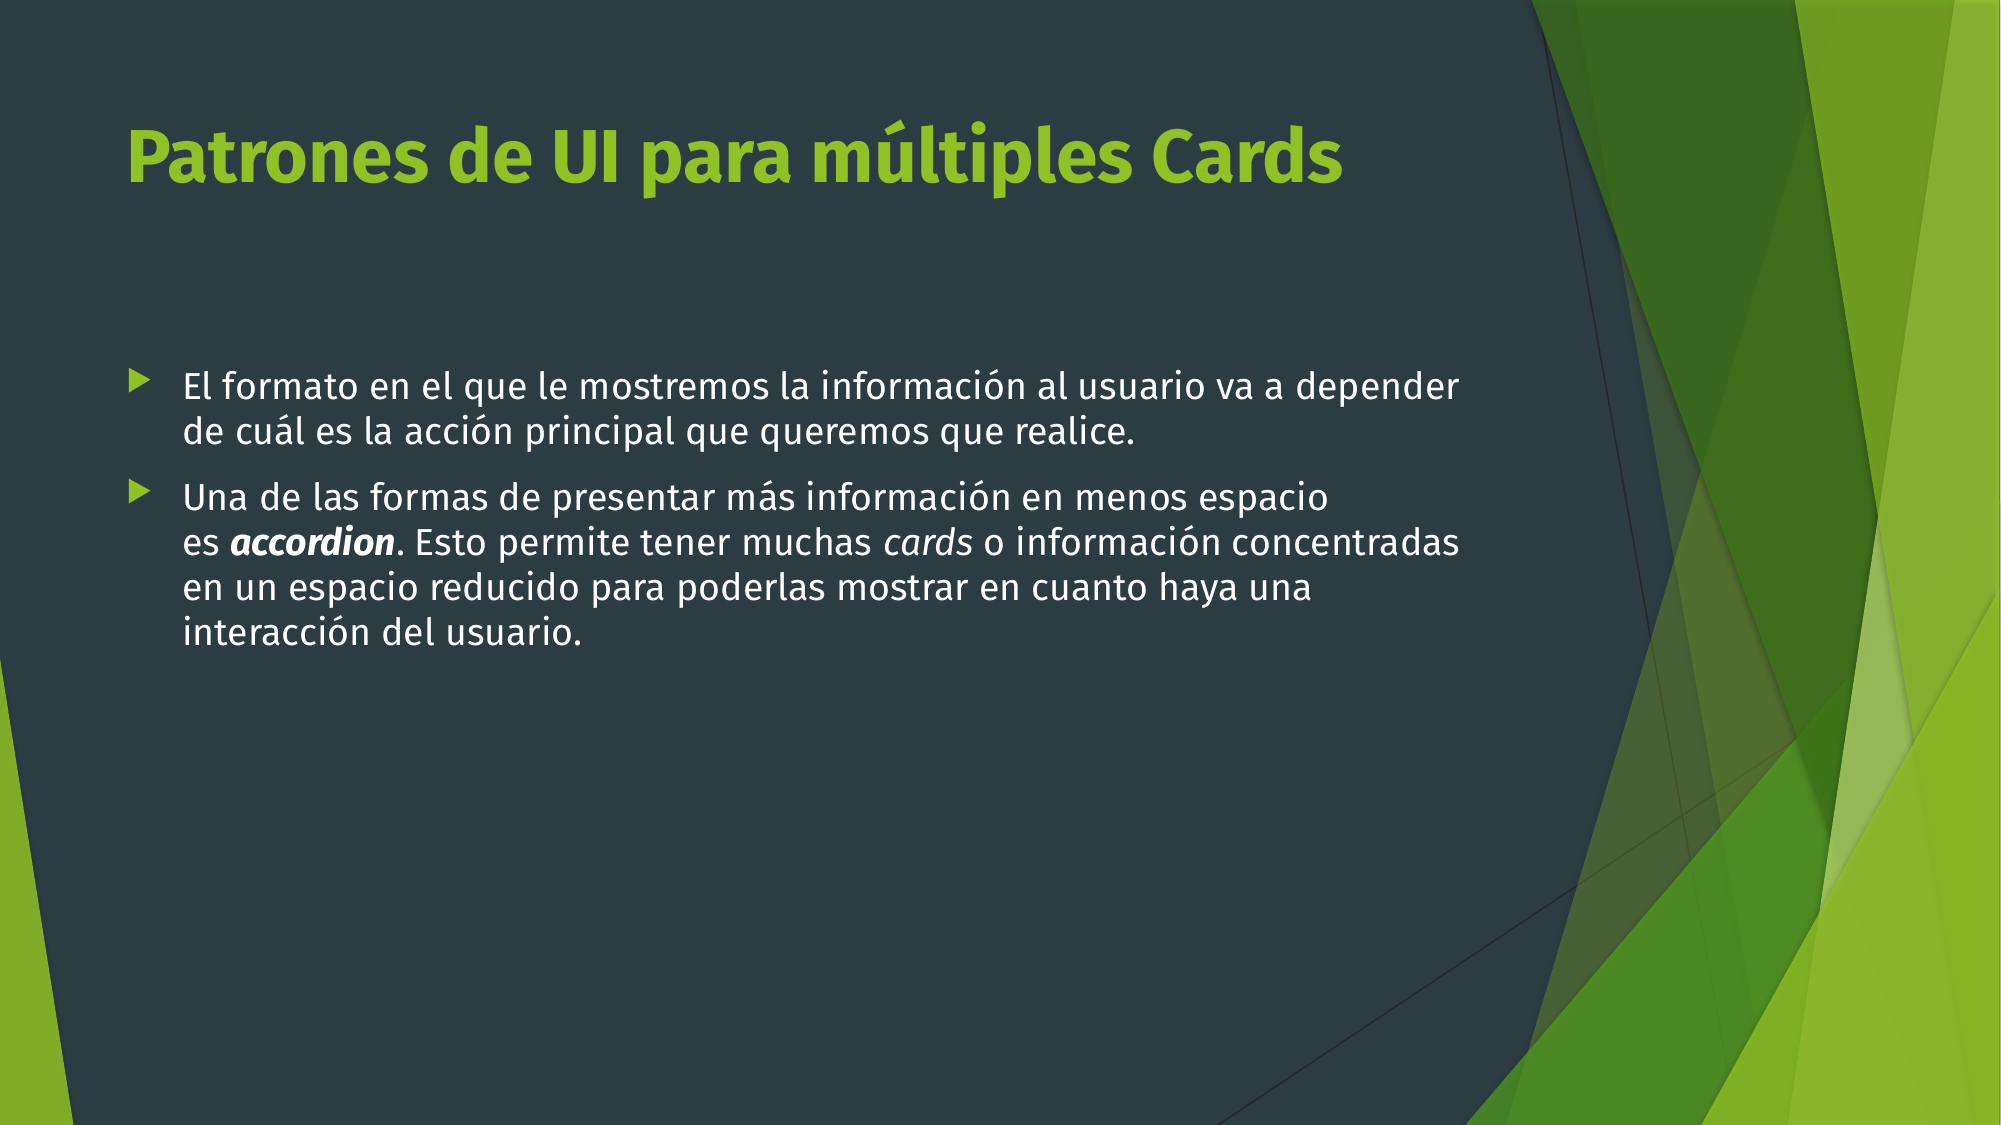

# Patrones de UI para múltiples Cards
El formato en el que le mostremos la información al usuario va a depender de cuál es la acción principal que queremos que realice.
Una de las formas de presentar más información en menos espacio es accordion. Esto permite tener muchas cards o información concentradas en un espacio reducido para poderlas mostrar en cuanto haya una interacción del usuario.